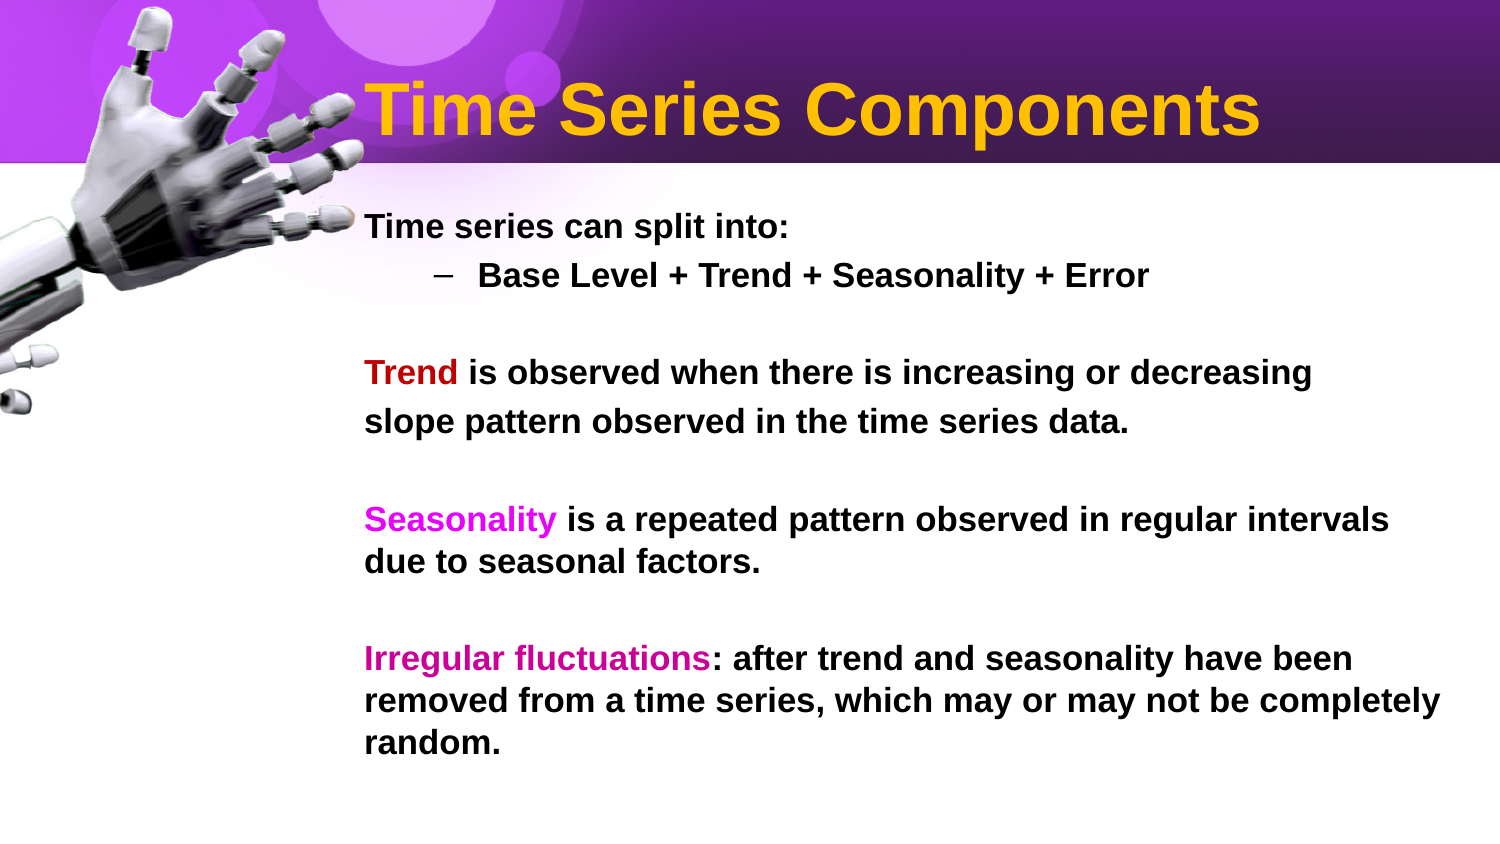

# Time Series Components
Time series can split into:
Base Level + Trend + Seasonality + Error

Trend is observed when there is increasing or decreasing
slope pattern observed in the time series data.

Seasonality is a repeated pattern observed in regular intervals due to seasonal factors.

Irregular fluctuations: after trend and seasonality have been removed from a time series, which may or may not be completely random.